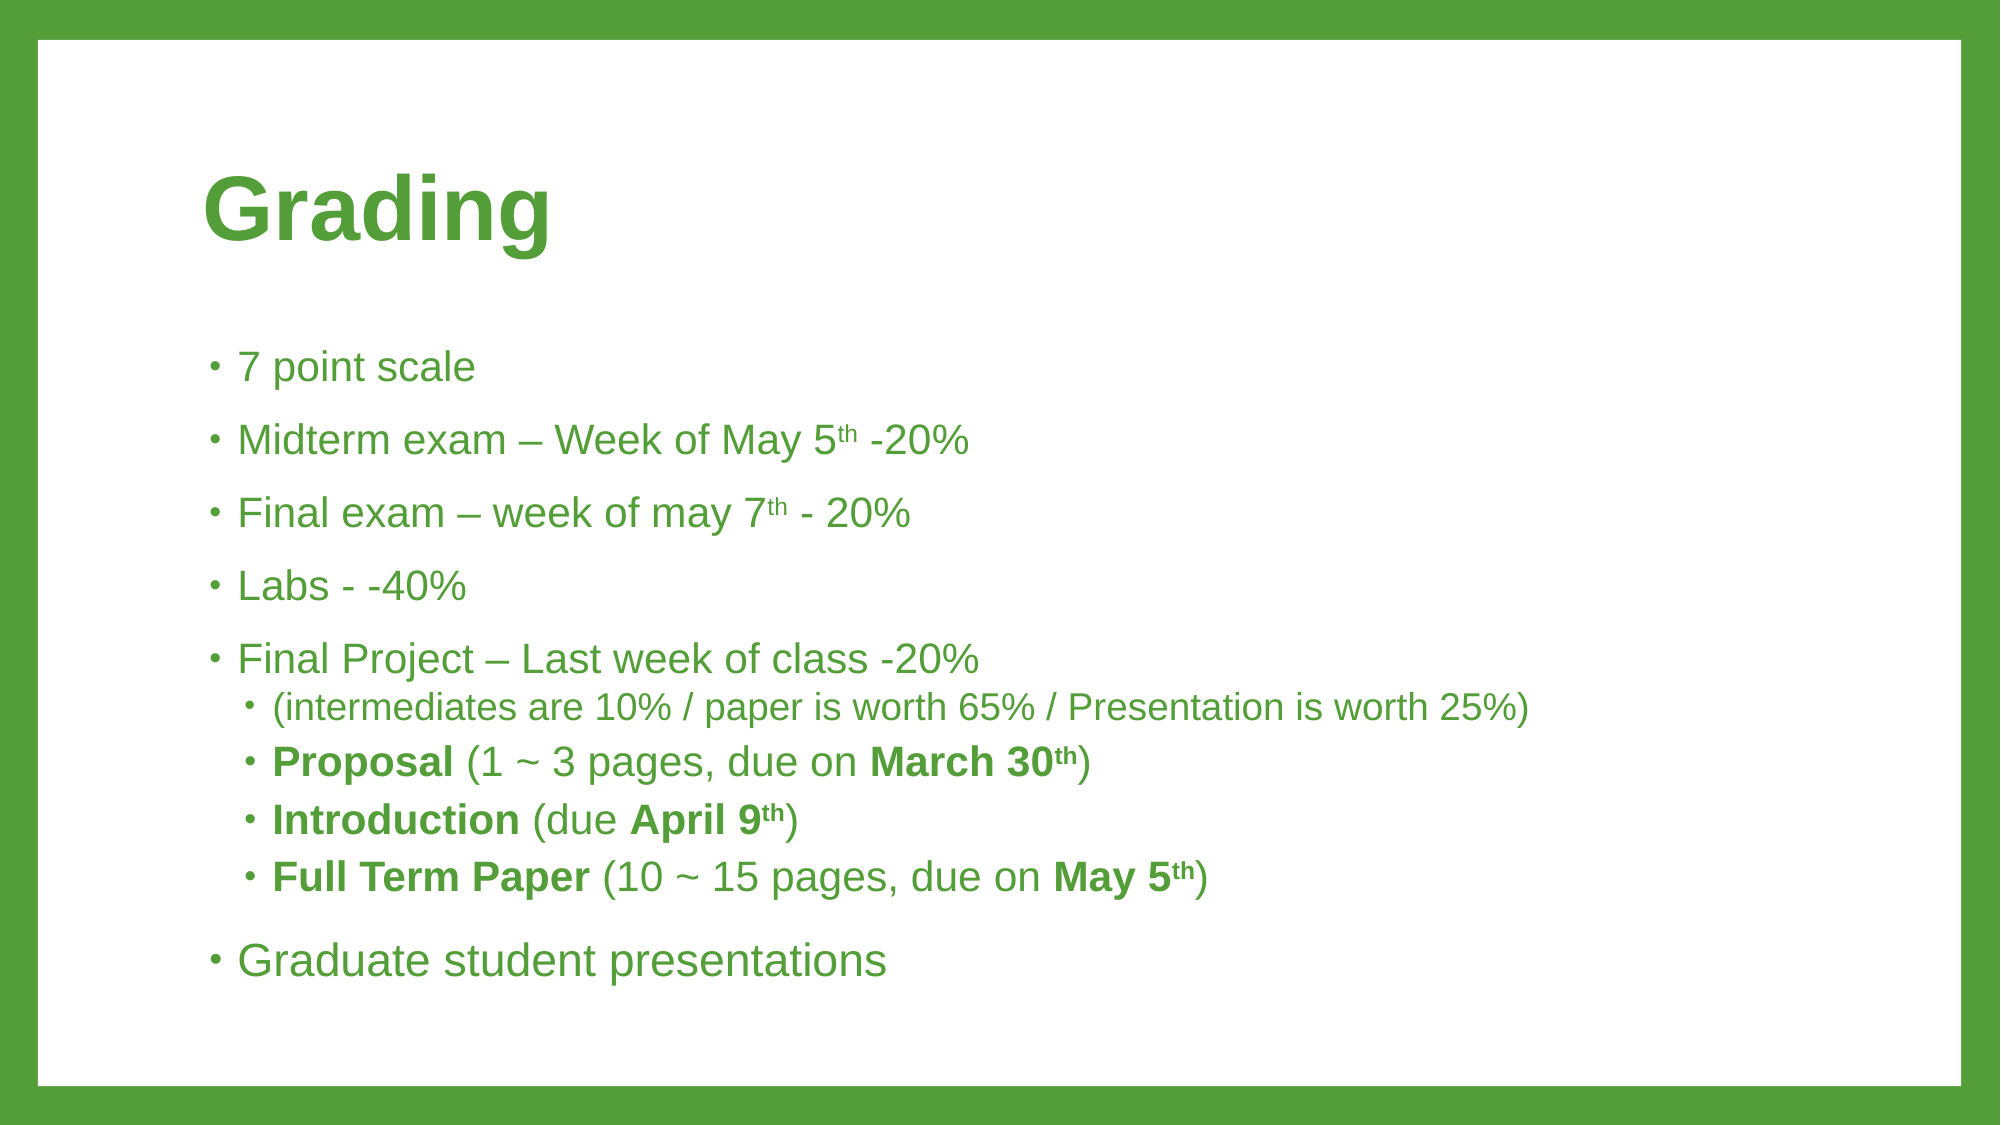

# Grading
7 point scale
Midterm exam – Week of May 5th -20%
Final exam – week of may 7th - 20%
Labs - -40%
Final Project – Last week of class -20%
(intermediates are 10% / paper is worth 65% / Presentation is worth 25%)
Proposal (1 ~ 3 pages, due on March 30th)
Introduction (due April 9th)
Full Term Paper (10 ~ 15 pages, due on May 5th)
Graduate student presentations